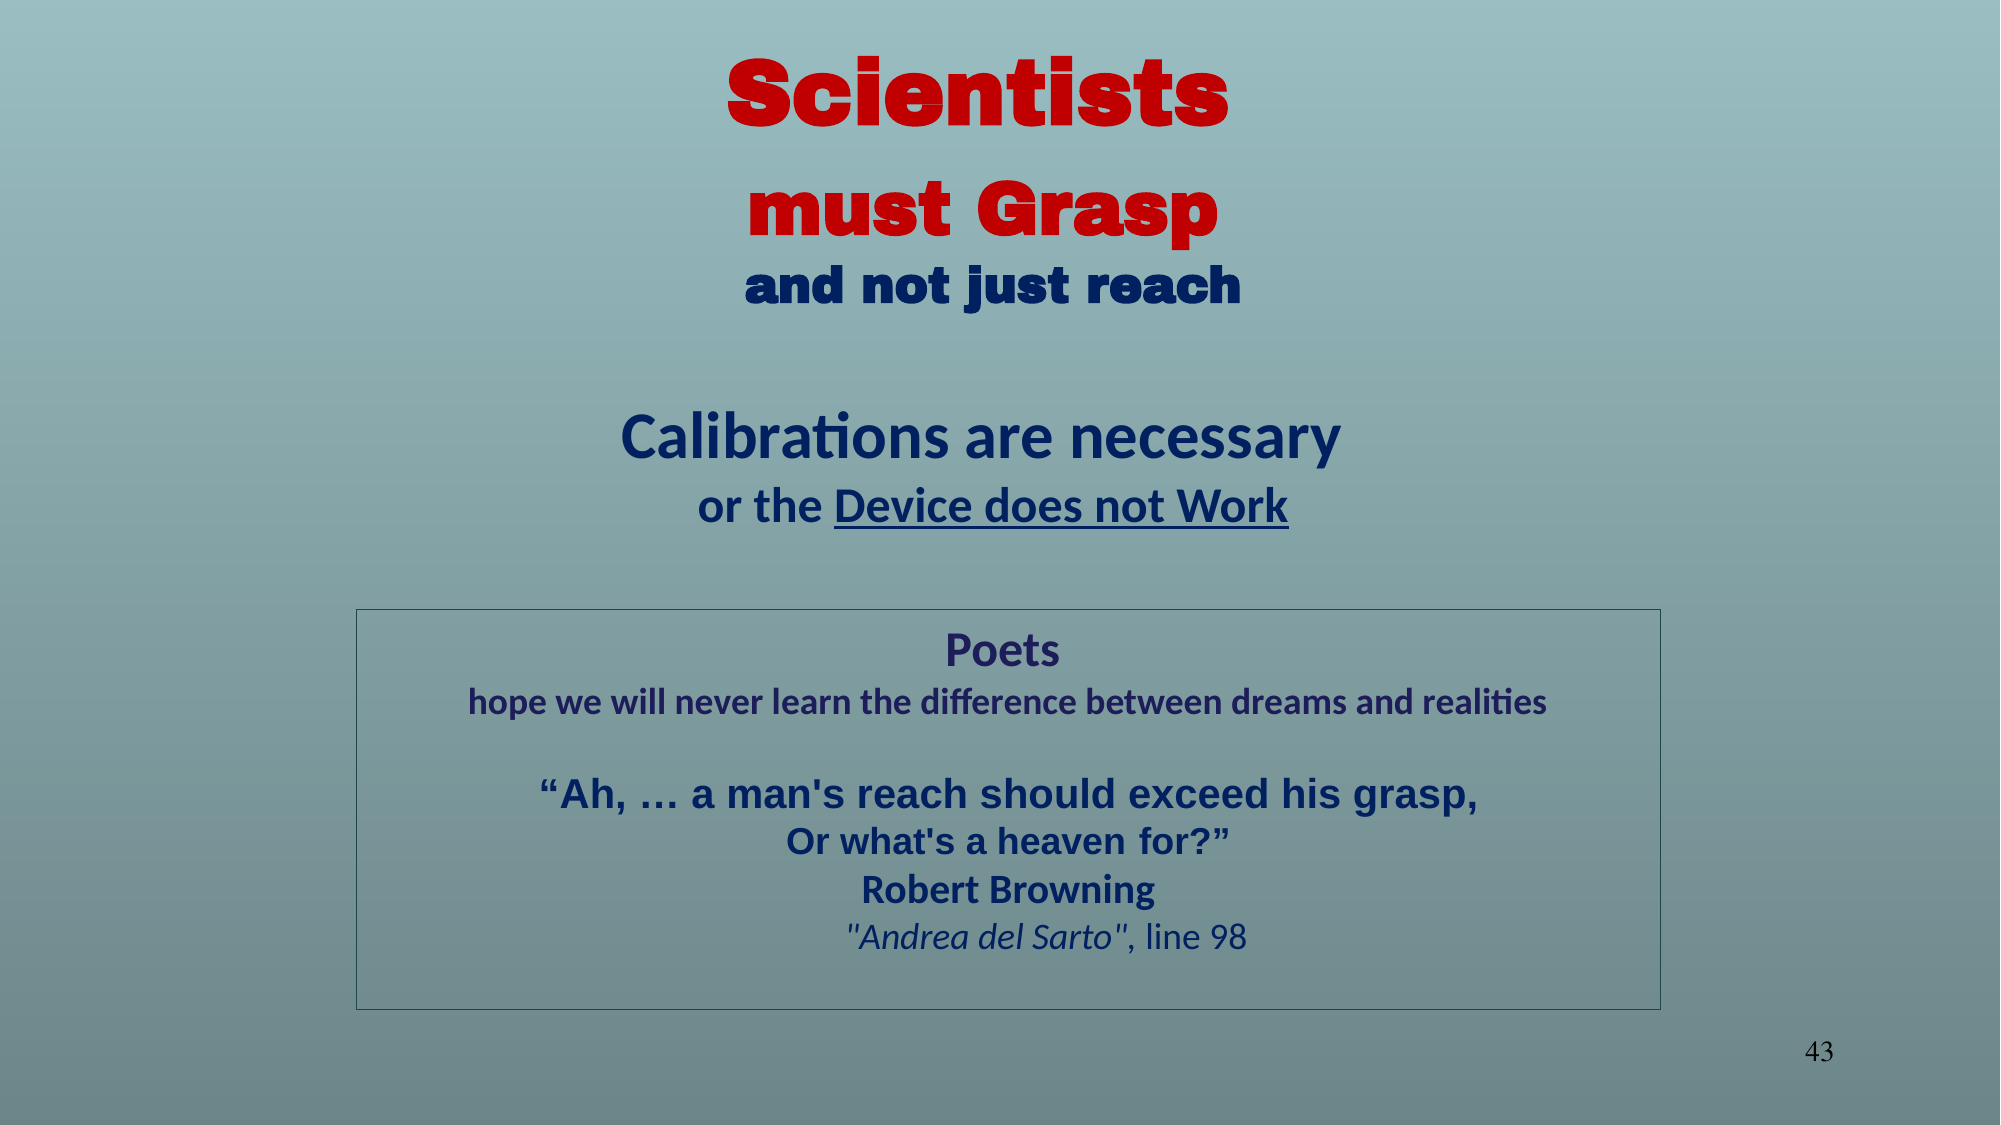

Scientists
must Grasp
and not just reach

Calibrations are necessary
or the Device does not Work

Poets
hope we will never learn the difference between dreams and realities

“Ah, … a man's reach should exceed his grasp,
Or what's a heaven for?”
Robert Browning
"Andrea del Sarto", line 98

43